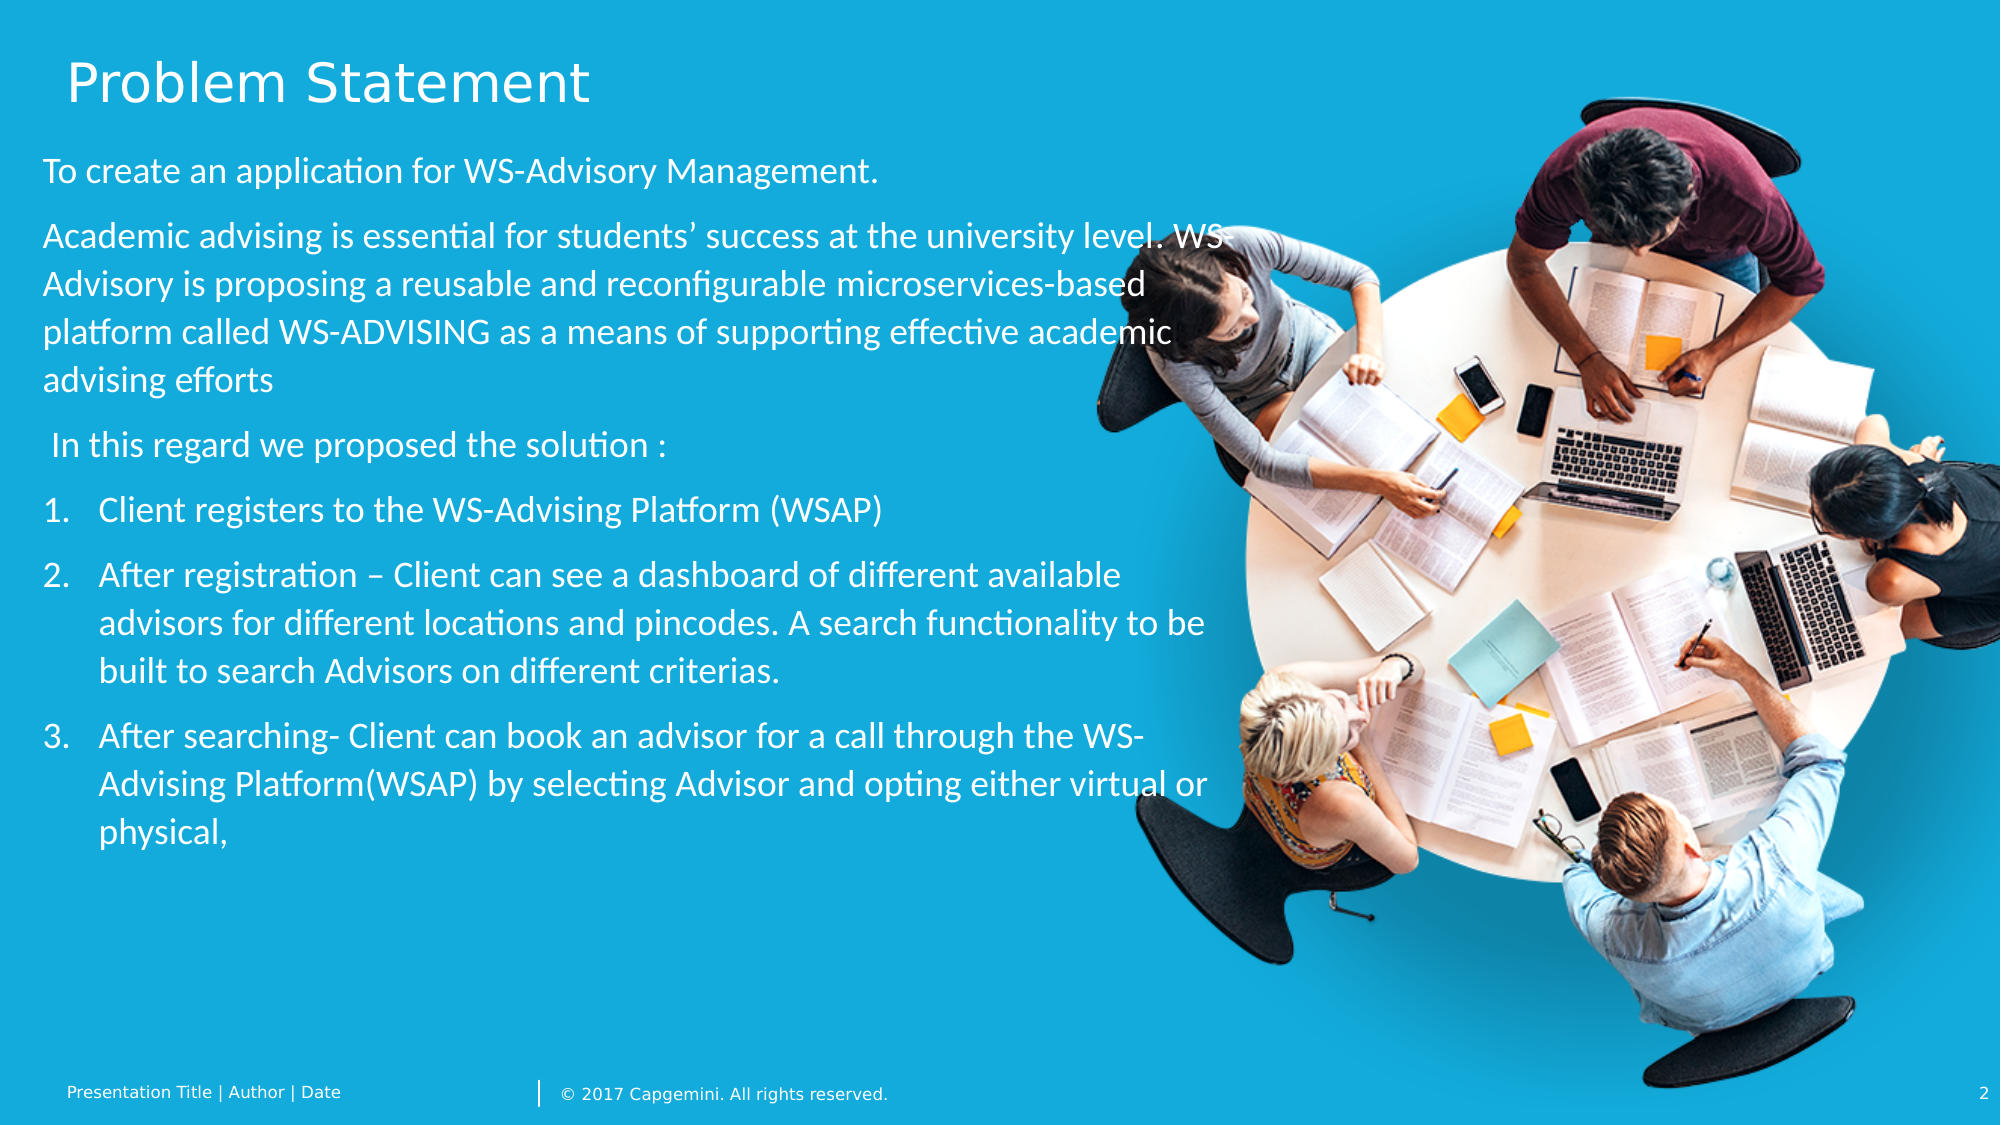

# Problem Statement
To create an application for WS-Advisory Management.
Academic advising is essential for students’ success at the university level. WS-Advisory is proposing a reusable and reconfigurable microservices-based platform called WS-ADVISING as a means of supporting effective academic advising efforts
 In this regard we proposed the solution :
Client registers to the WS-Advising Platform (WSAP)
After registration – Client can see a dashboard of different available advisors for different locations and pincodes. A search functionality to be built to search Advisors on different criterias.
After searching- Client can book an advisor for a call through the WS-Advising Platform(WSAP) by selecting Advisor and opting either virtual or physical,